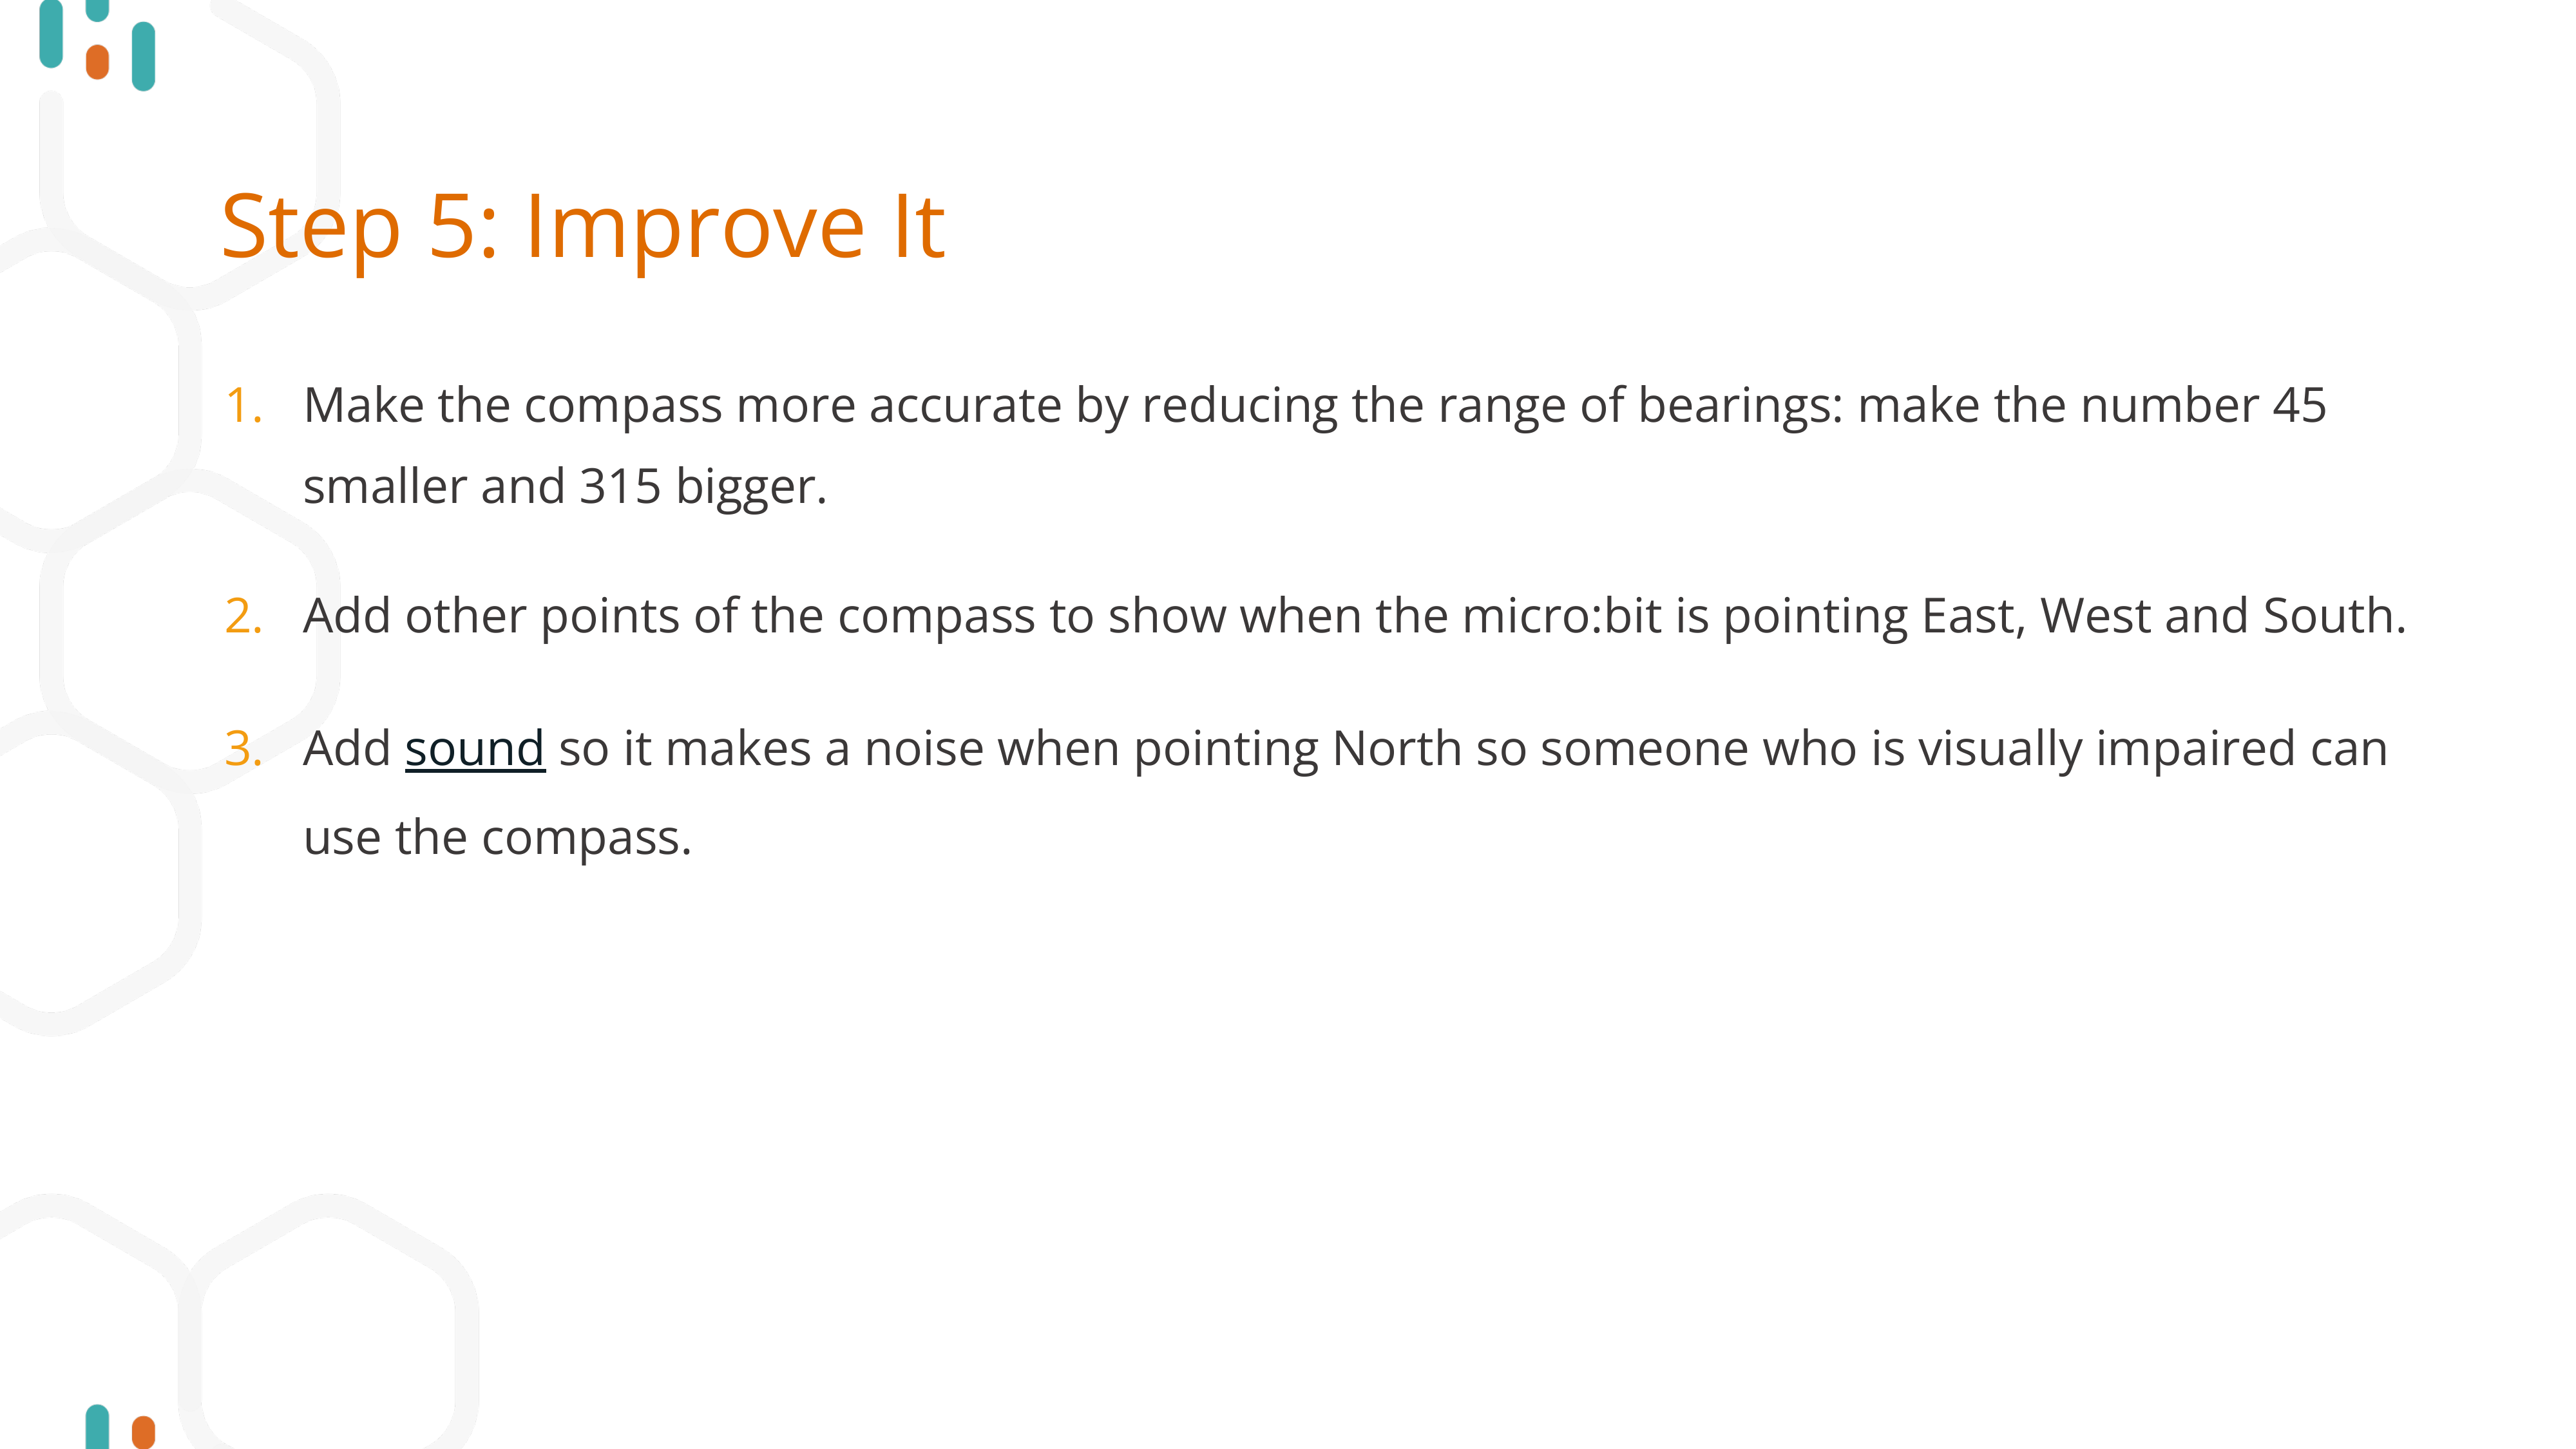

# Step 5: Improve It
Make the compass more accurate by reducing the range of bearings: make the number 45 smaller and 315 bigger.
Add other points of the compass to show when the micro:bit is pointing East, West and South.
Add sound so it makes a noise when pointing North so someone who is visually impaired can use the compass.